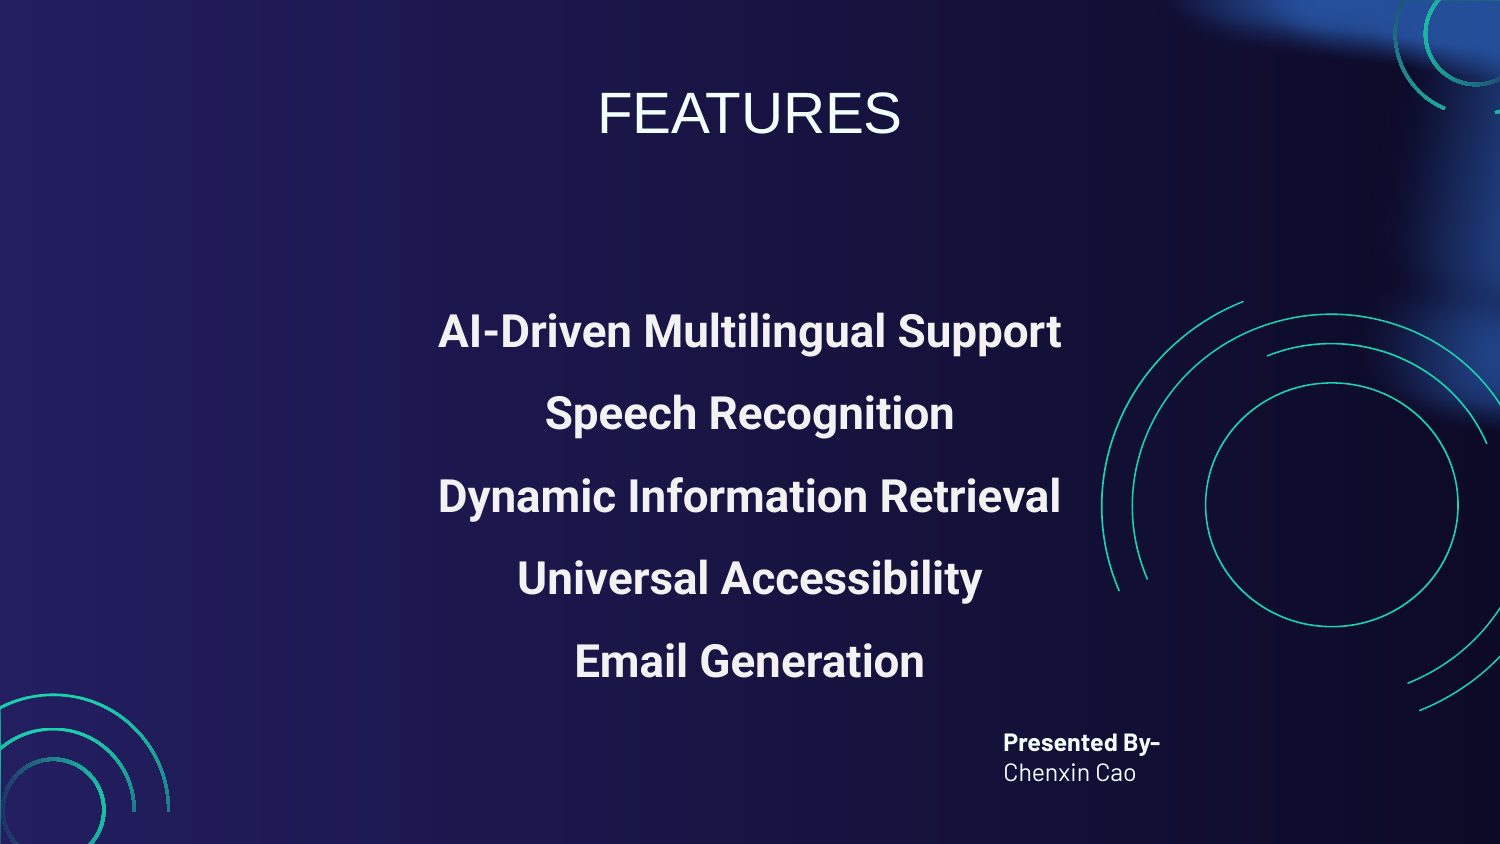

# FEATURES

AI-Driven Multilingual Support
Speech Recognition
Dynamic Information Retrieval
Universal Accessibility
Email Generation

Presented By-
Chenxin Cao